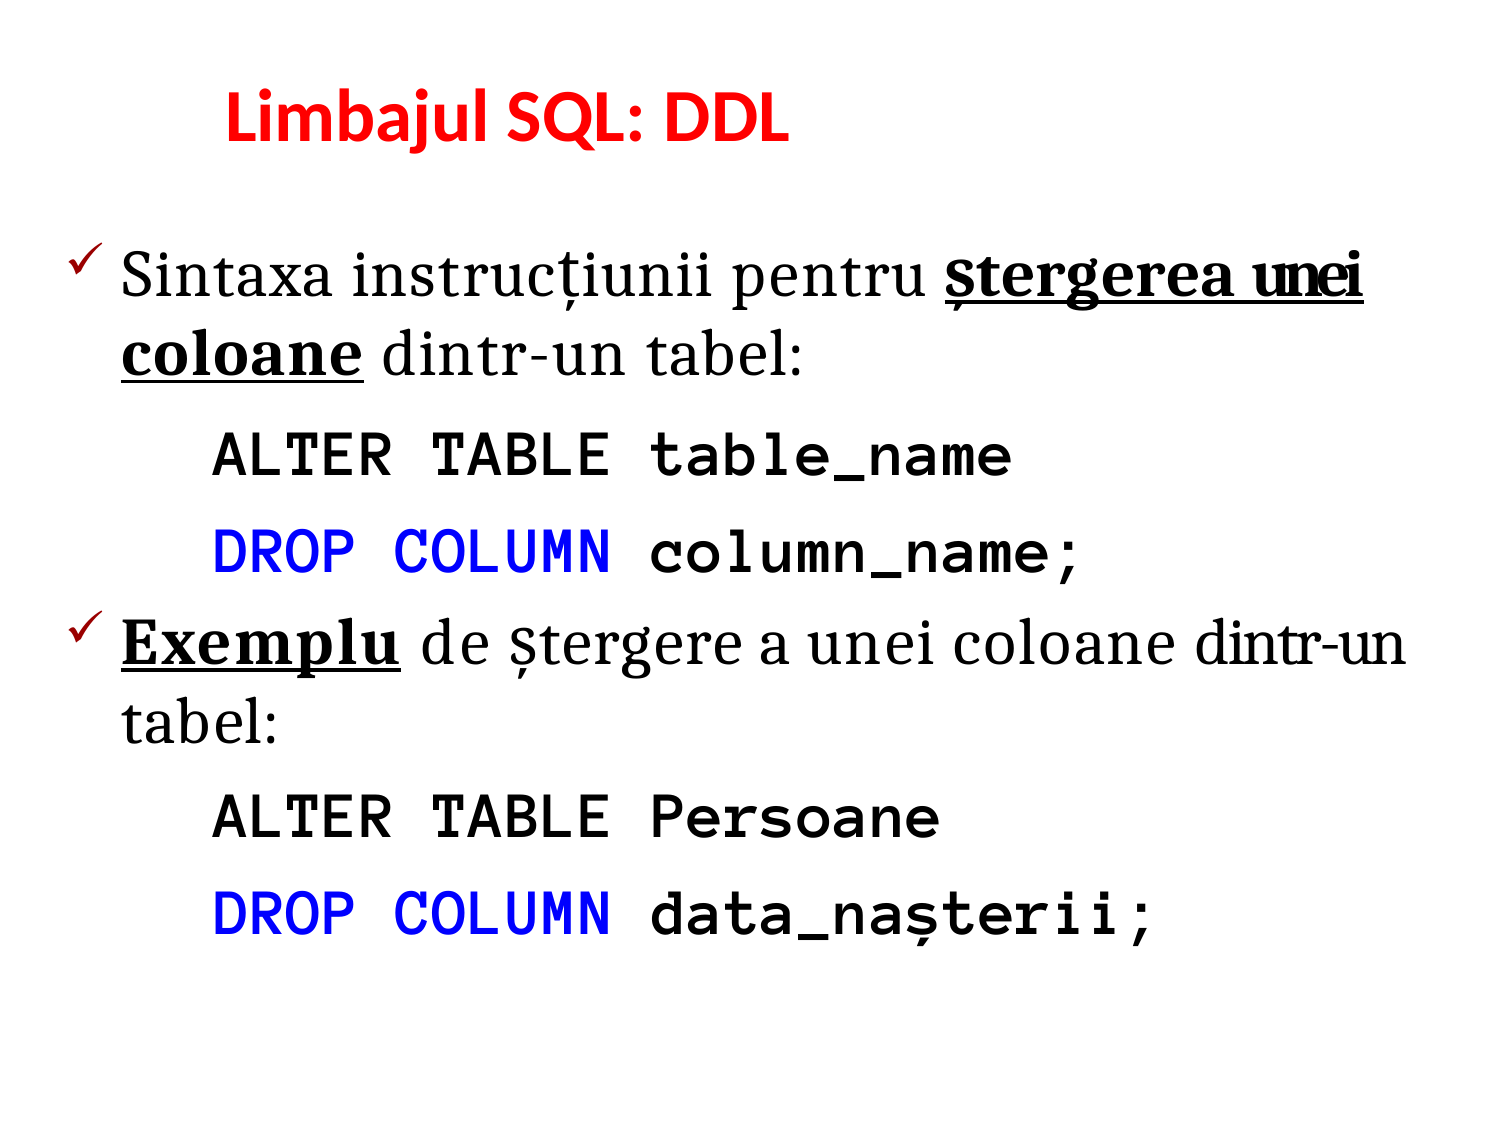

# Limbajul SQL: DDL
Sintaxa instrucțiunii pentru ștergerea unei  coloane dintr-un tabel:
ALTER TABLE table_name  DROP COLUMN column_name;
Exemplu de ștergere a unei coloane dintr-un  tabel:
ALTER TABLE Persoane
DROP COLUMN data_nașterii;